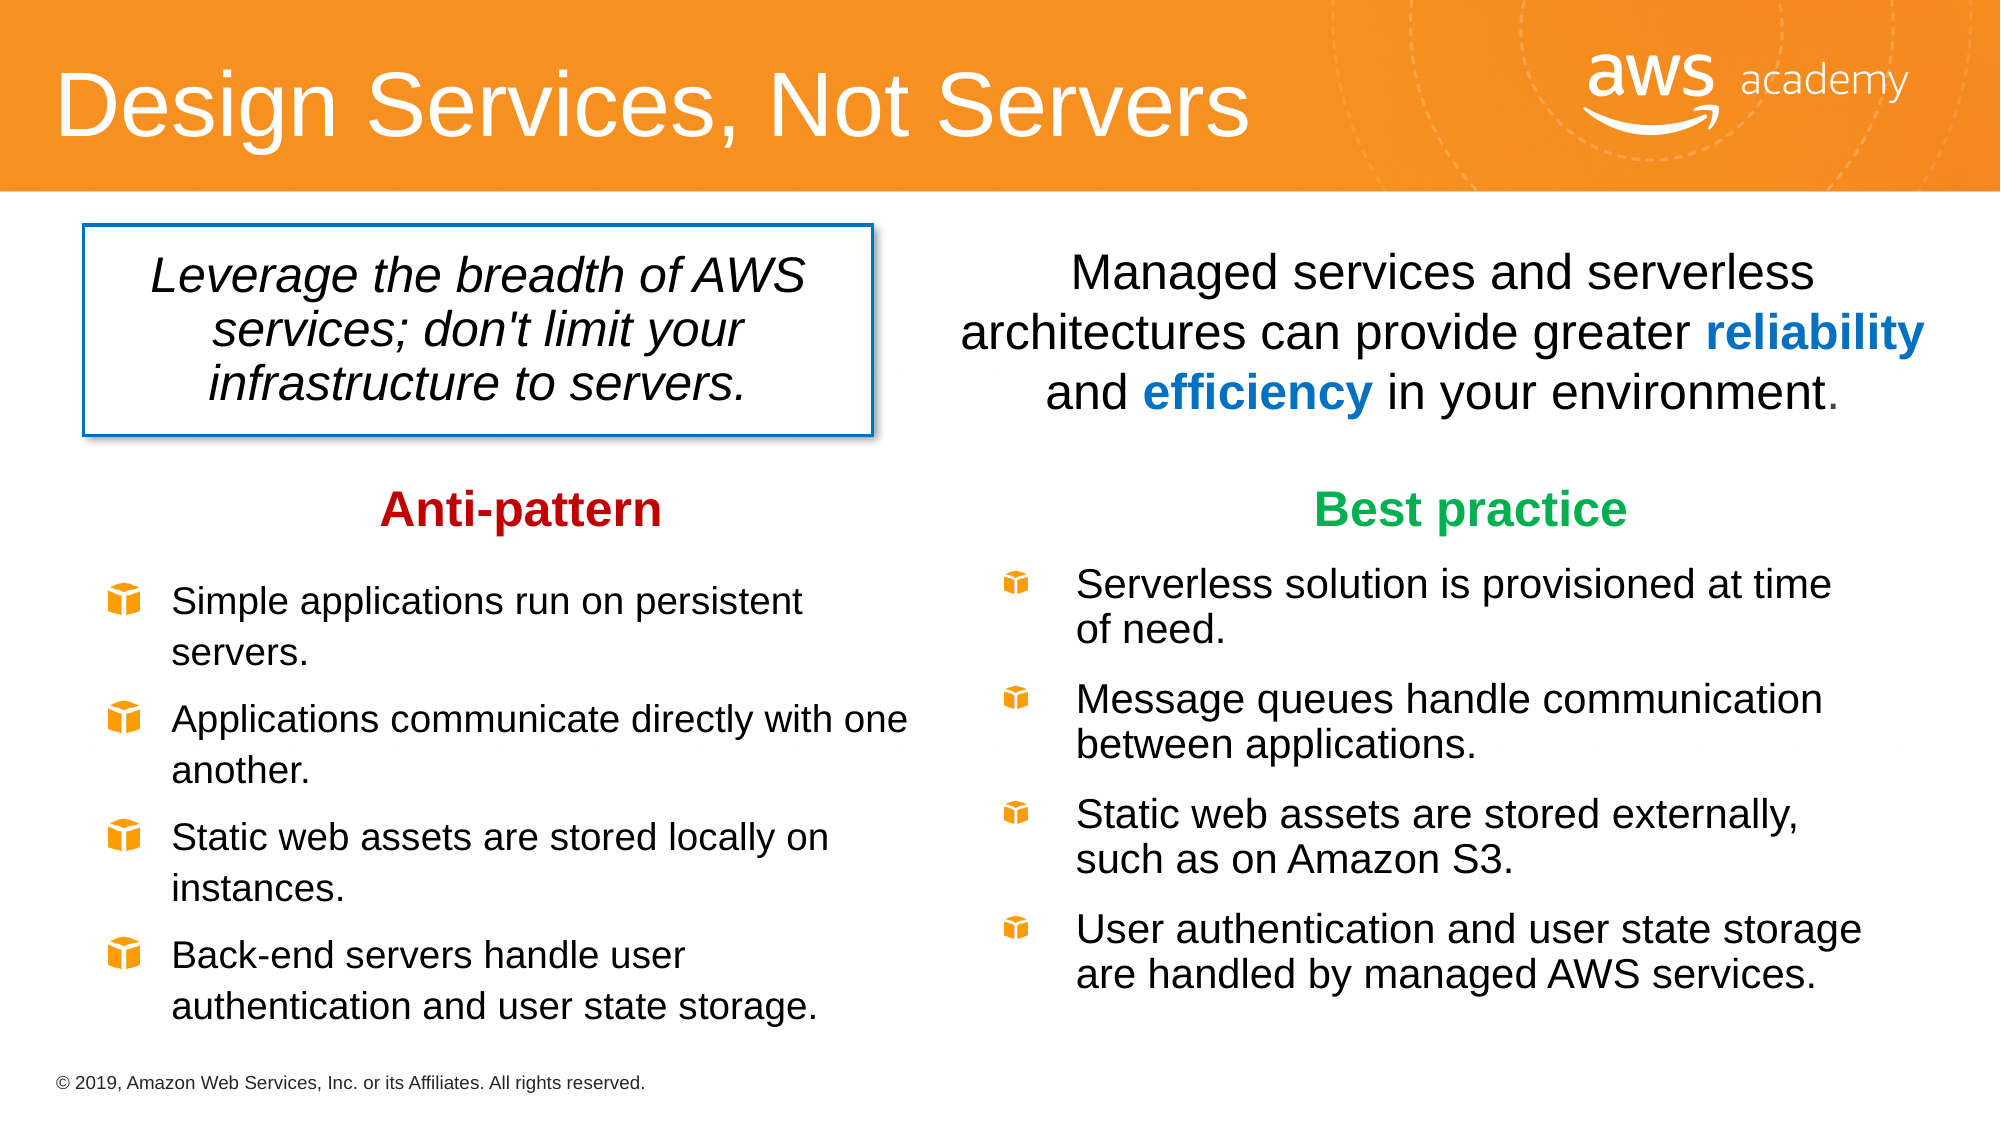

# Design Services, Not Servers
Leverage the breadth of AWS services; don't limit your infrastructure to servers.
Managed services and serverless architectures can provide greater reliability and efficiency in your environment.
Anti-pattern
Best practice
Serverless solution is provisioned at time of need.
Message queues handle communication between applications.
Static web assets are stored externally, such as on Amazon S3.
User authentication and user state storage are handled by managed AWS services.
Simple applications run on persistent servers.
Applications communicate directly with one another.
Static web assets are stored locally on instances.
Back-end servers handle user authentication and user state storage.